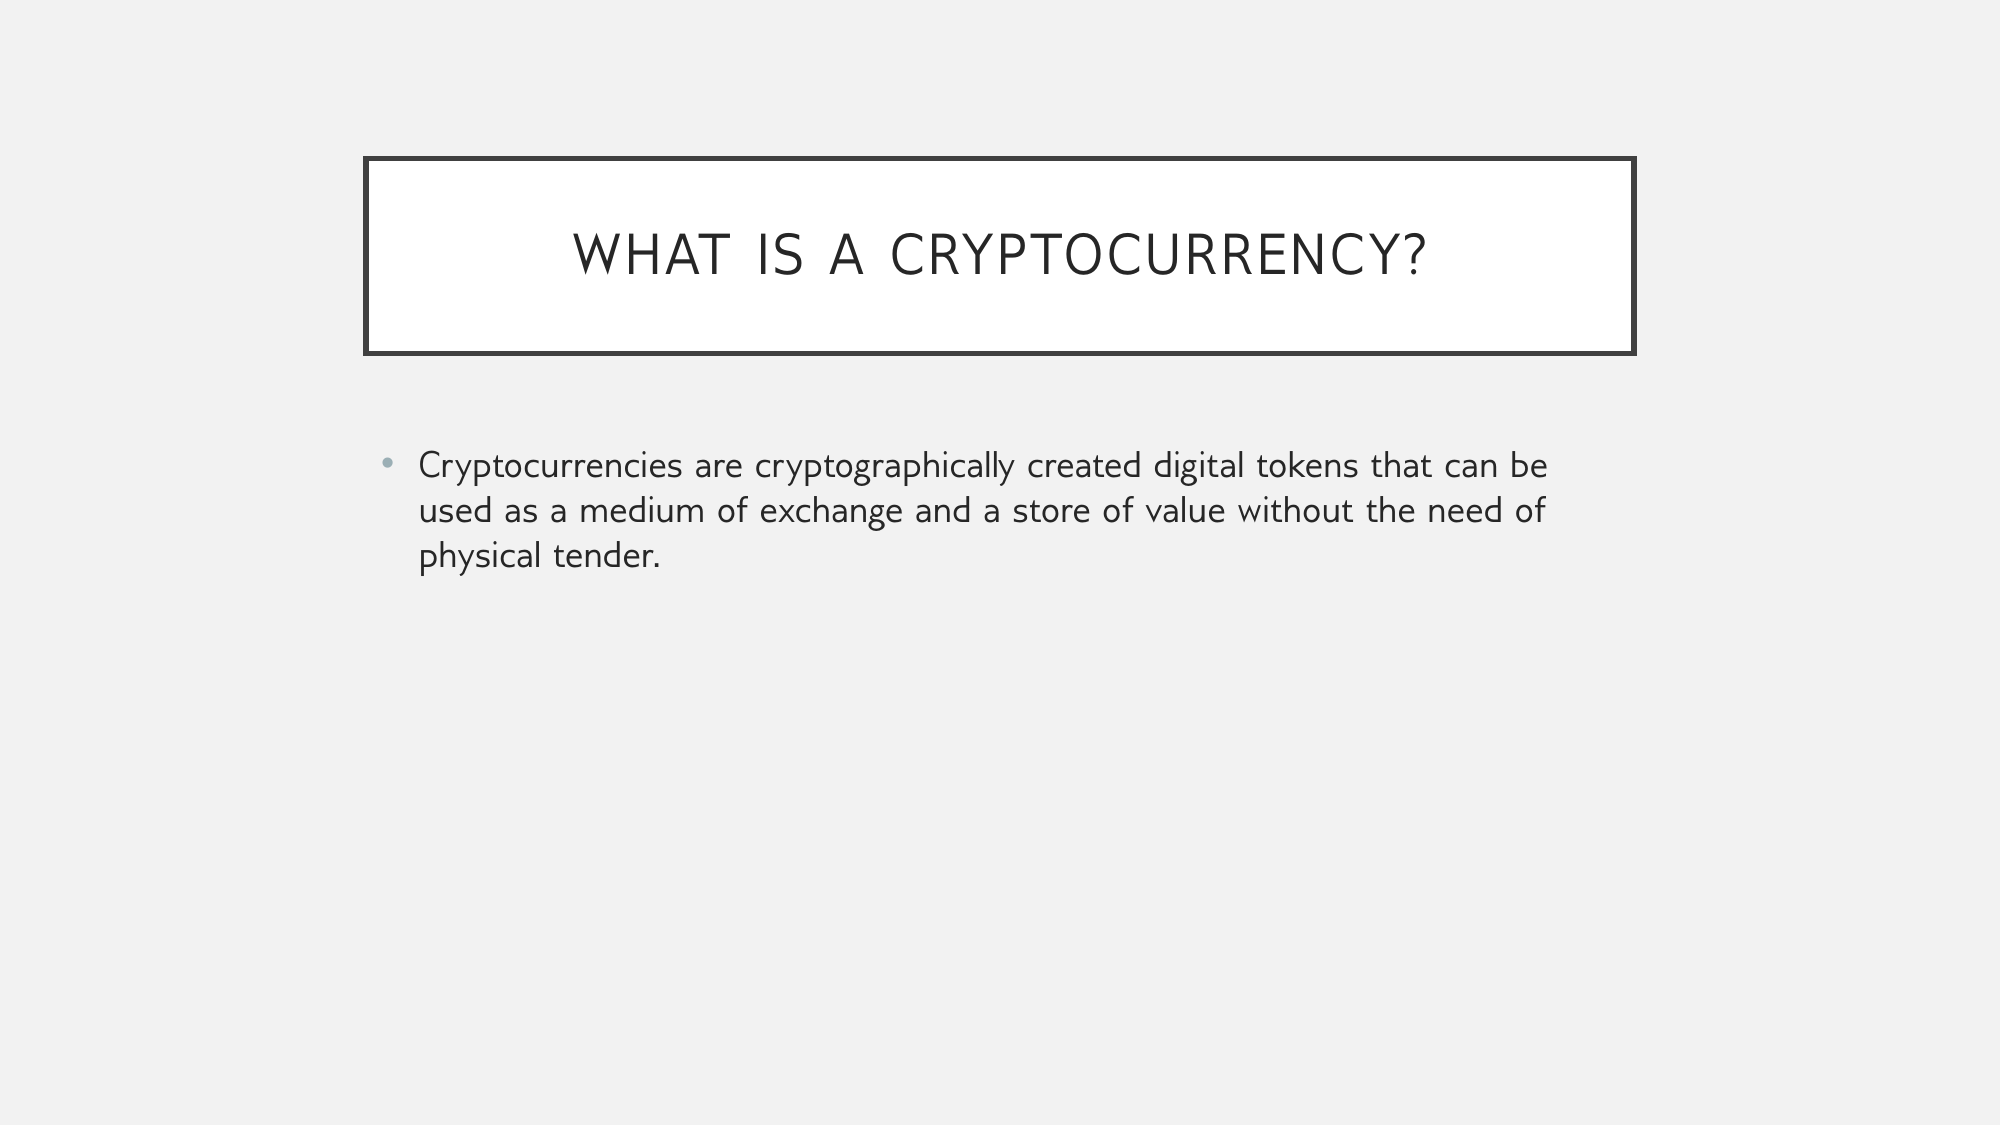

# What is a Cryptocurrency?
Cryptocurrencies are cryptographically created digital tokens that can be used as a medium of exchange and a store of value without the need of physical tender.